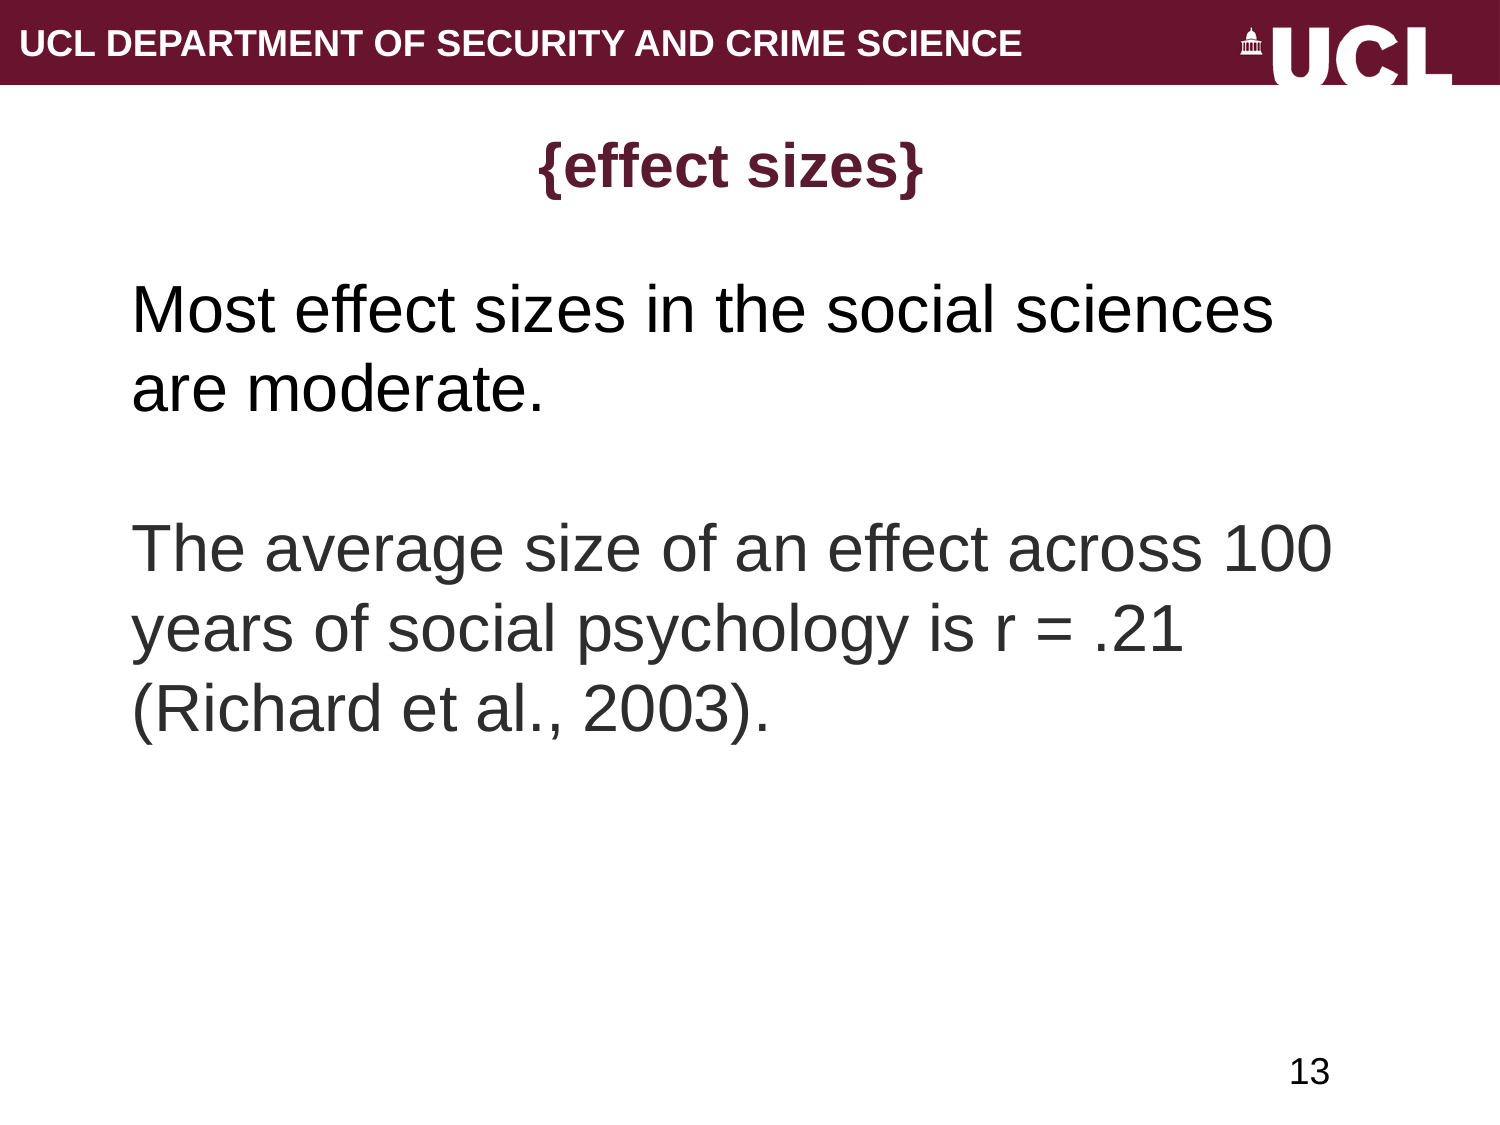

# {effect sizes}
Most effect sizes in the social sciences are moderate.

The average size of an effect across 100
years of social psychology is r = .21 (Richard et al., 2003).
13